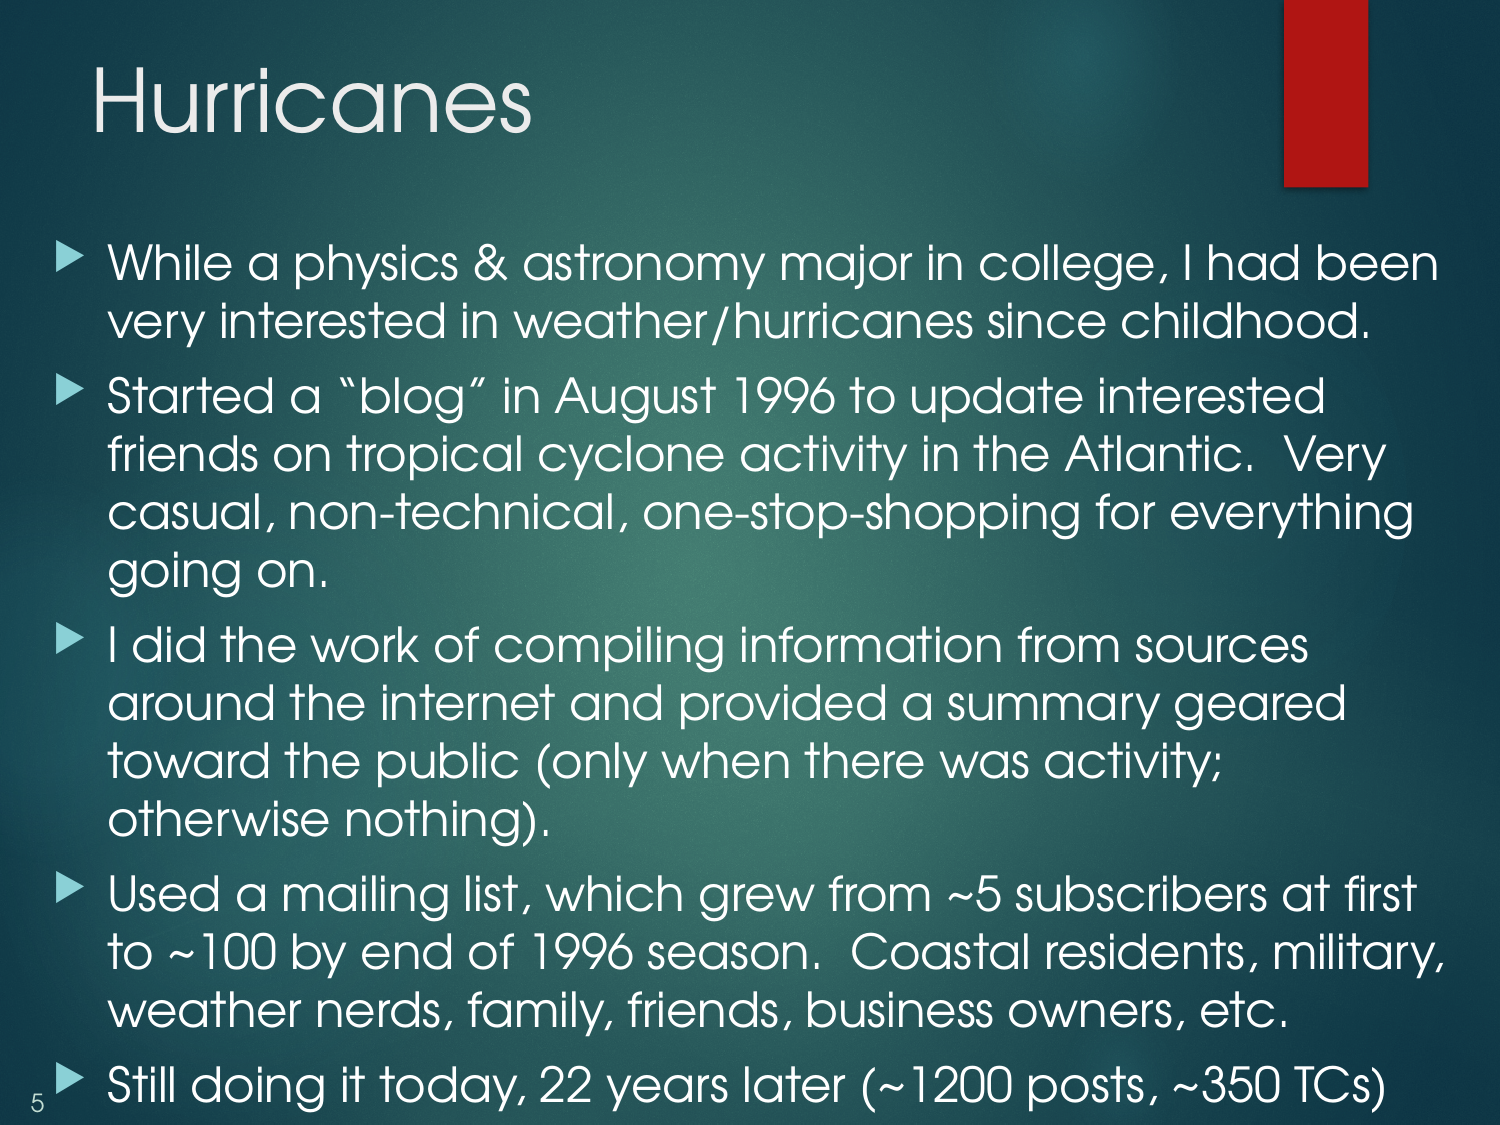

# Hurricanes
While a physics & astronomy major in college, I had been very interested in weather/hurricanes since childhood.
Started a “blog” in August 1996 to update interested friends on tropical cyclone activity in the Atlantic.  Very casual, non-technical, one-stop-shopping for everything going on.
I did the work of compiling information from sources around the internet and provided a summary geared toward the public (only when there was activity; otherwise nothing).
Used a mailing list, which grew from ~5 subscribers at first to ~100 by end of 1996 season.  Coastal residents, military, weather nerds, family, friends, business owners, etc.
Still doing it today, 22 years later (~1200 posts, ~350 TCs)